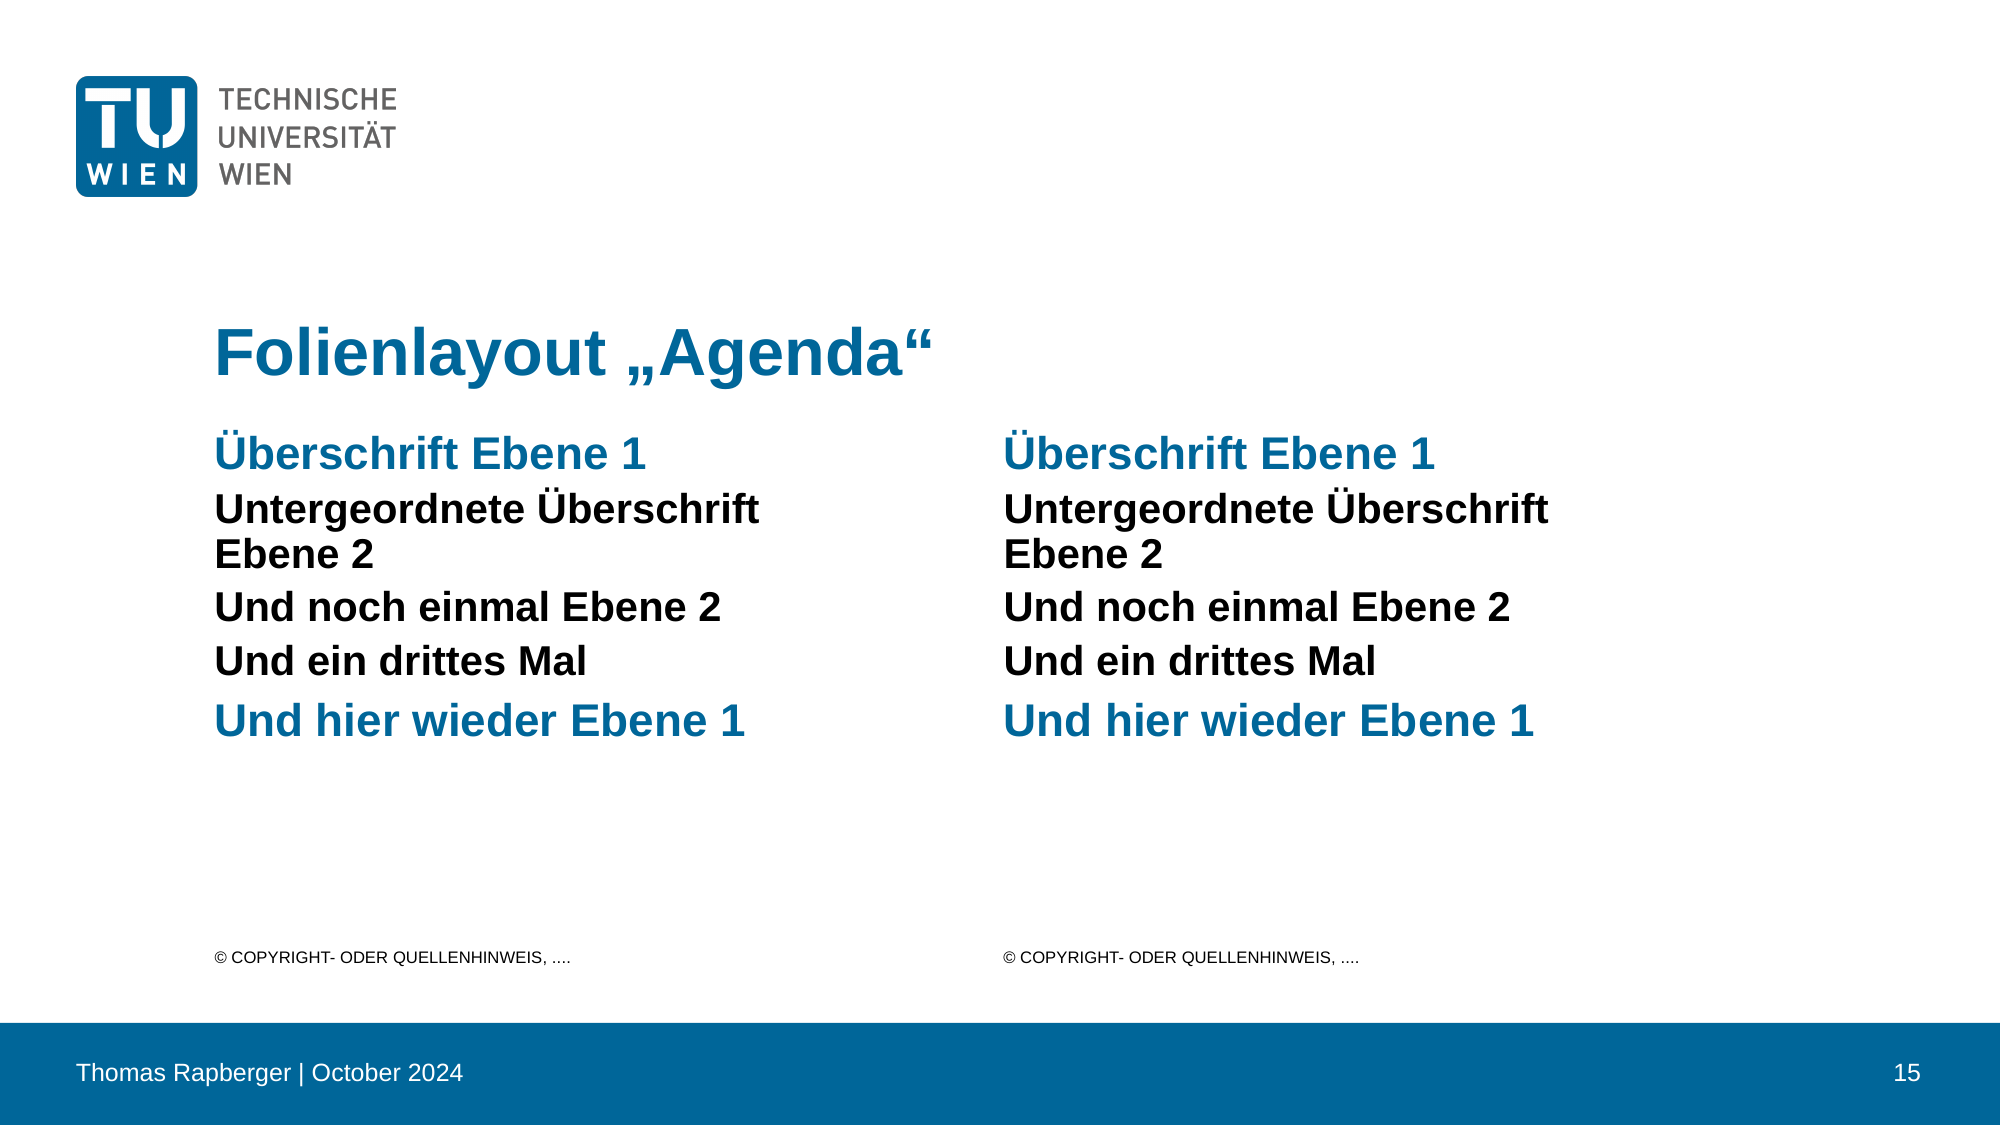

# Folienlayout „Agenda“
Überschrift Ebene 1
Untergeordnete Überschrift
Ebene 2
Und noch einmal Ebene 2
Und ein drittes Mal
Und hier wieder Ebene 1

Überschrift Ebene 1
Untergeordnete Überschrift
Ebene 2
Und noch einmal Ebene 2
Und ein drittes Mal
Und hier wieder Ebene 1

© Copyright- oder Quellenhinweis, ....
© Copyright- oder Quellenhinweis, ....
Thomas Rapberger | October 2024
15